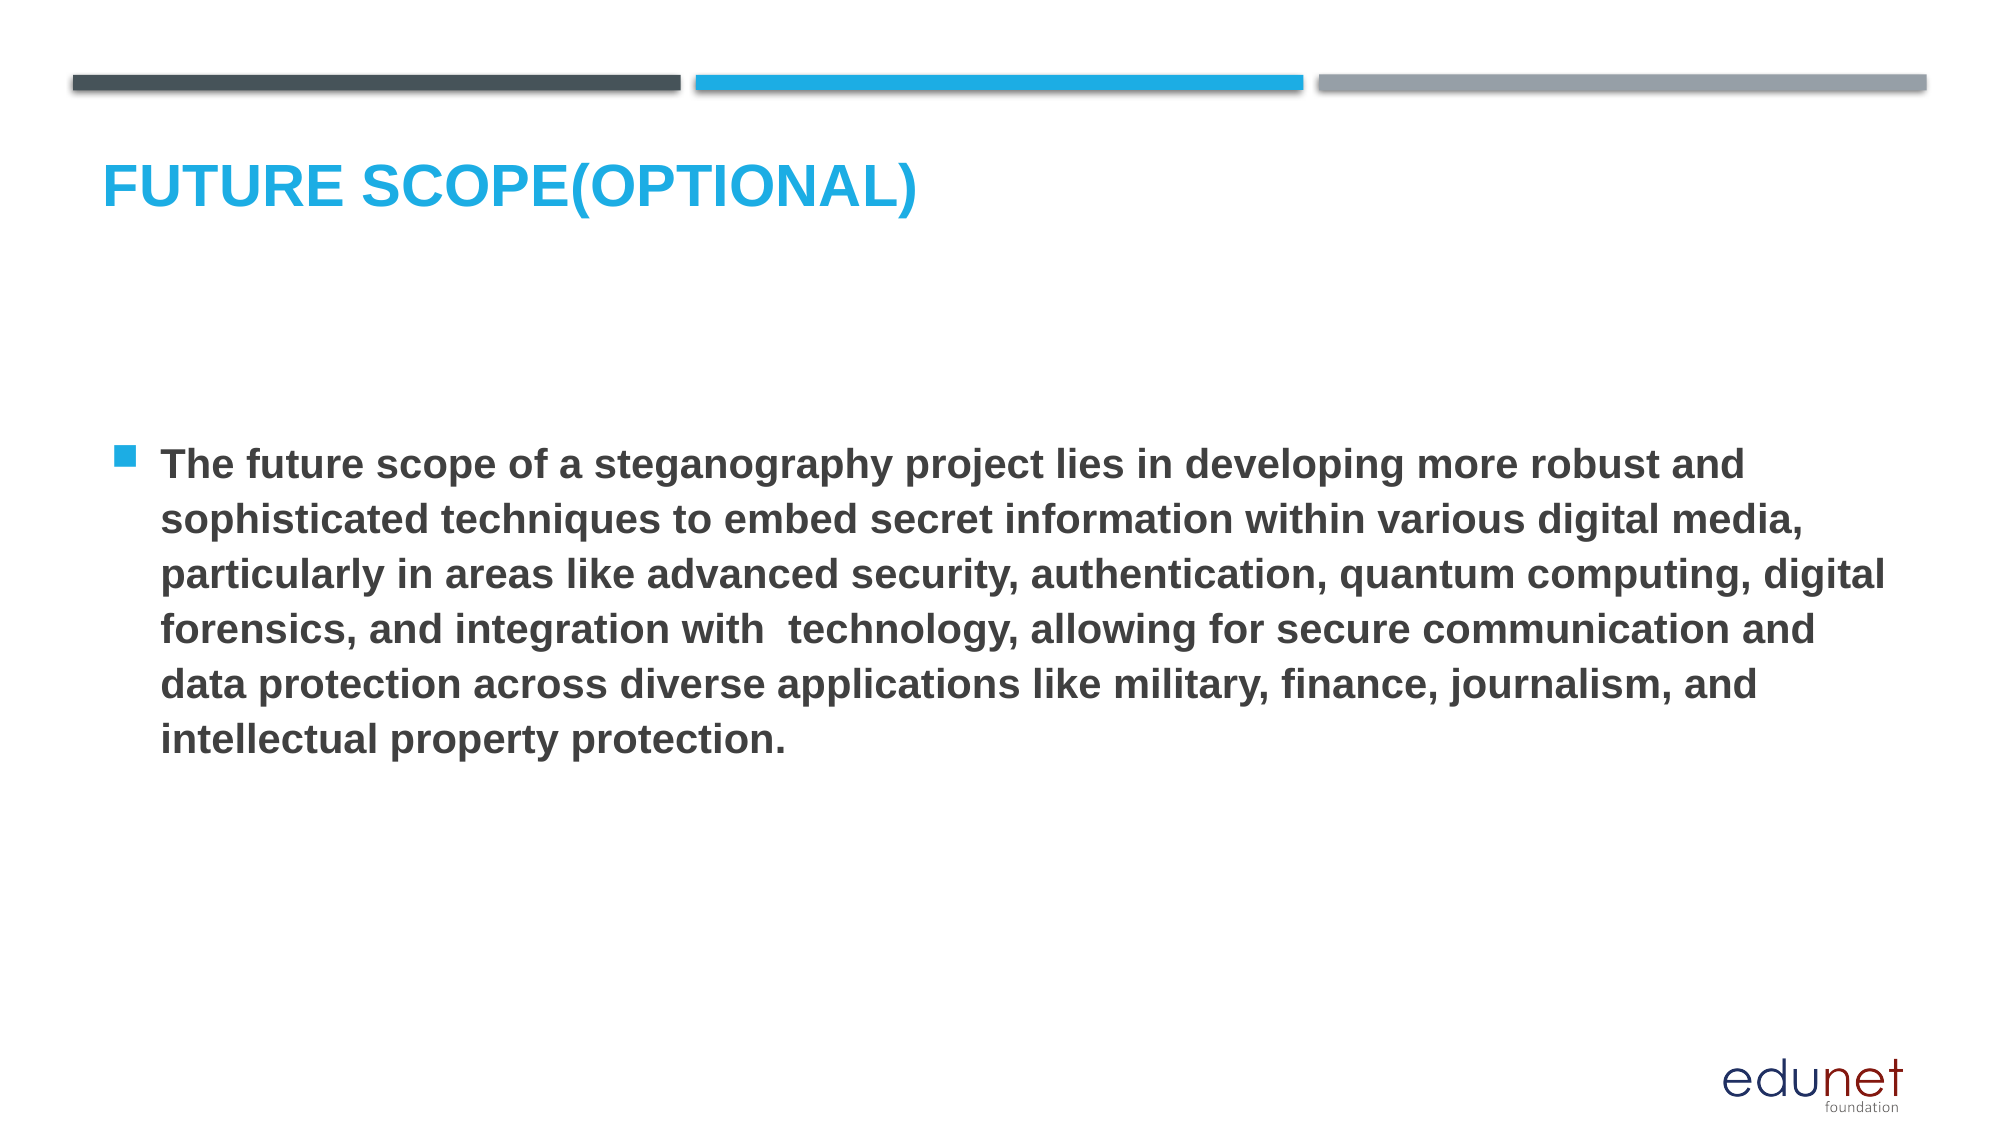

Future scope(optional)
The future scope of a steganography project lies in developing more robust and sophisticated techniques to embed secret information within various digital media, particularly in areas like advanced security, authentication, quantum computing, digital forensics, and integration with  technology, allowing for secure communication and data protection across diverse applications like military, finance, journalism, and intellectual property protection.